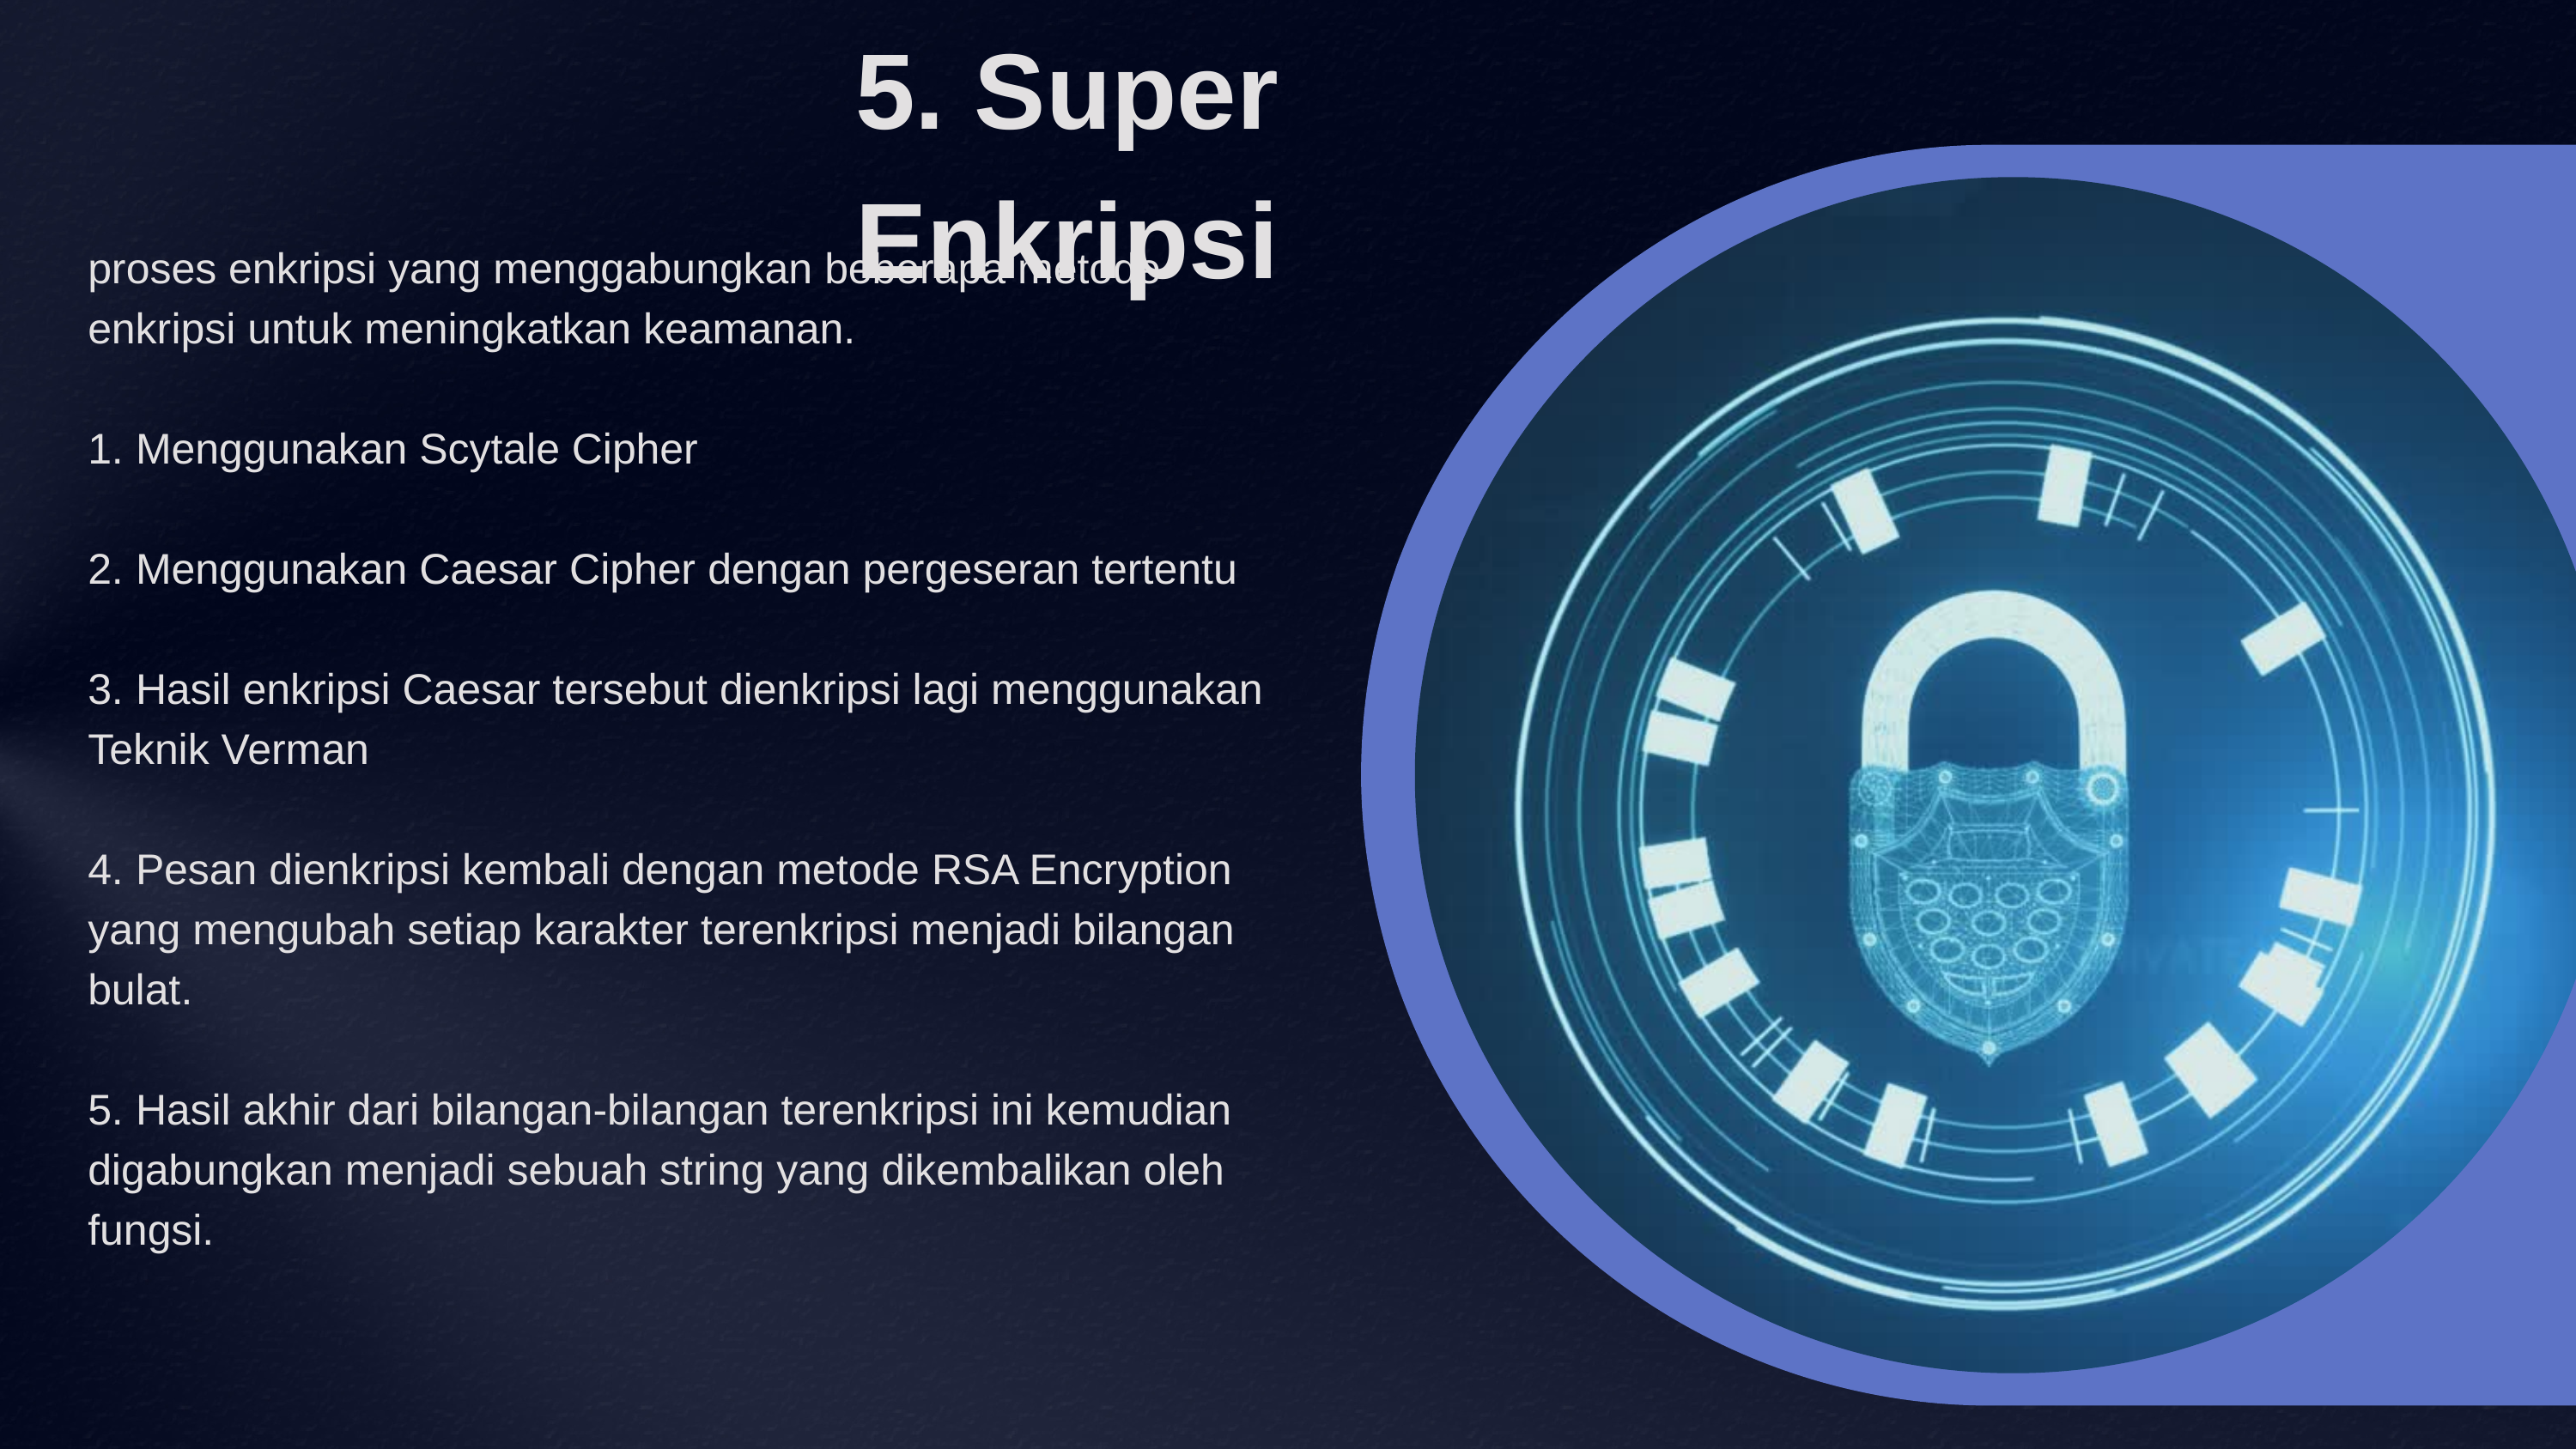

5. Super Enkripsi

proses enkripsi yang menggabungkan beberapa metode enkripsi untuk meningkatkan keamanan.

1. Menggunakan Scytale Cipher

2. Menggunakan Caesar Cipher dengan pergeseran tertentu

3. Hasil enkripsi Caesar tersebut dienkripsi lagi menggunakan Teknik Verman

4. Pesan dienkripsi kembali dengan metode RSA Encryption yang mengubah setiap karakter terenkripsi menjadi bilangan bulat.

5. Hasil akhir dari bilangan-bilangan terenkripsi ini kemudian digabungkan menjadi sebuah string yang dikembalikan oleh fungsi.